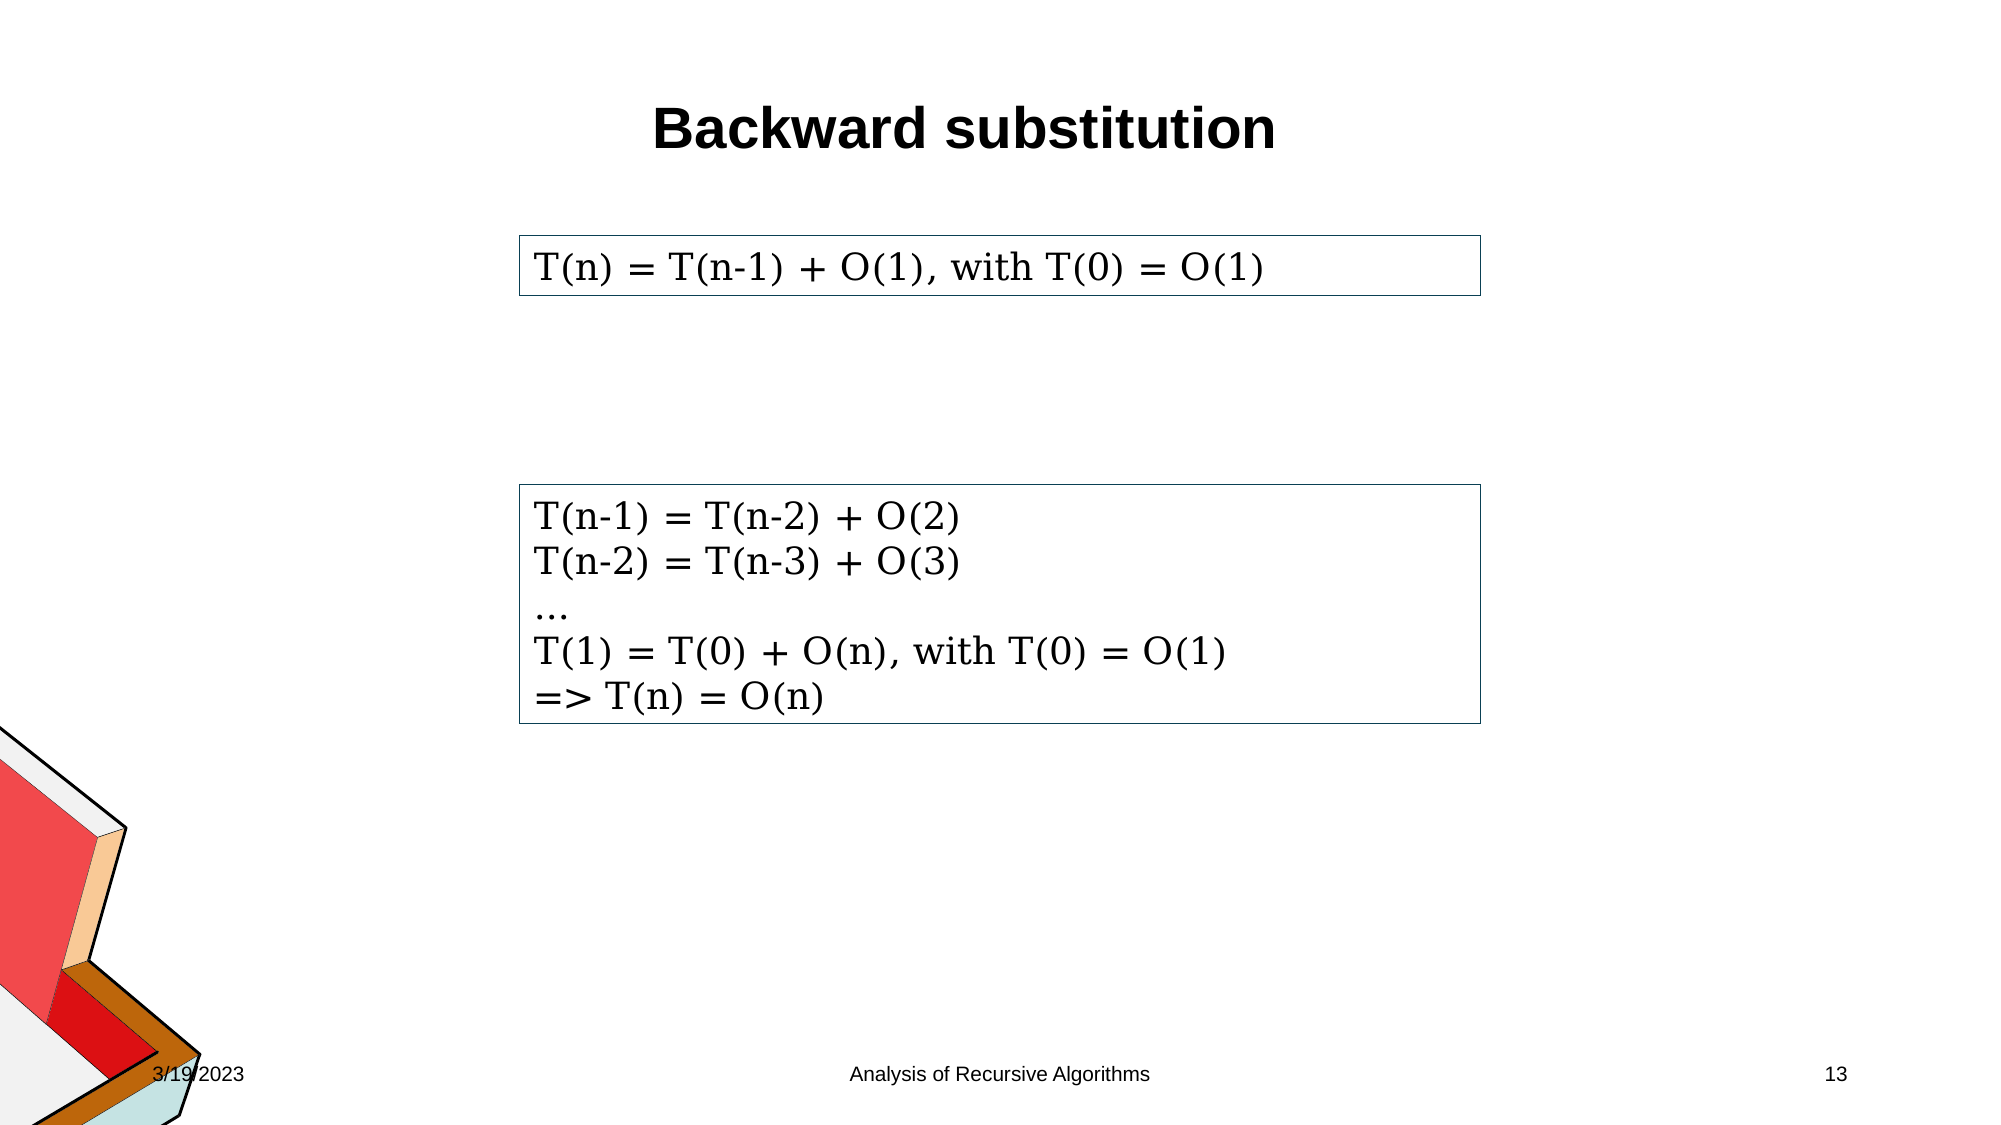

Backward substitution
T(n) = T(n-1) + O(1), with T(0) = O(1)
T(n-1) = T(n-2) + O(2)
T(n-2) = T(n-3) + O(3)
...
T(1) = T(0) + O(n), with T(0) = O(1)
=> T(n) = O(n)
3/19/2023
Analysis of Recursive Algorithms
13